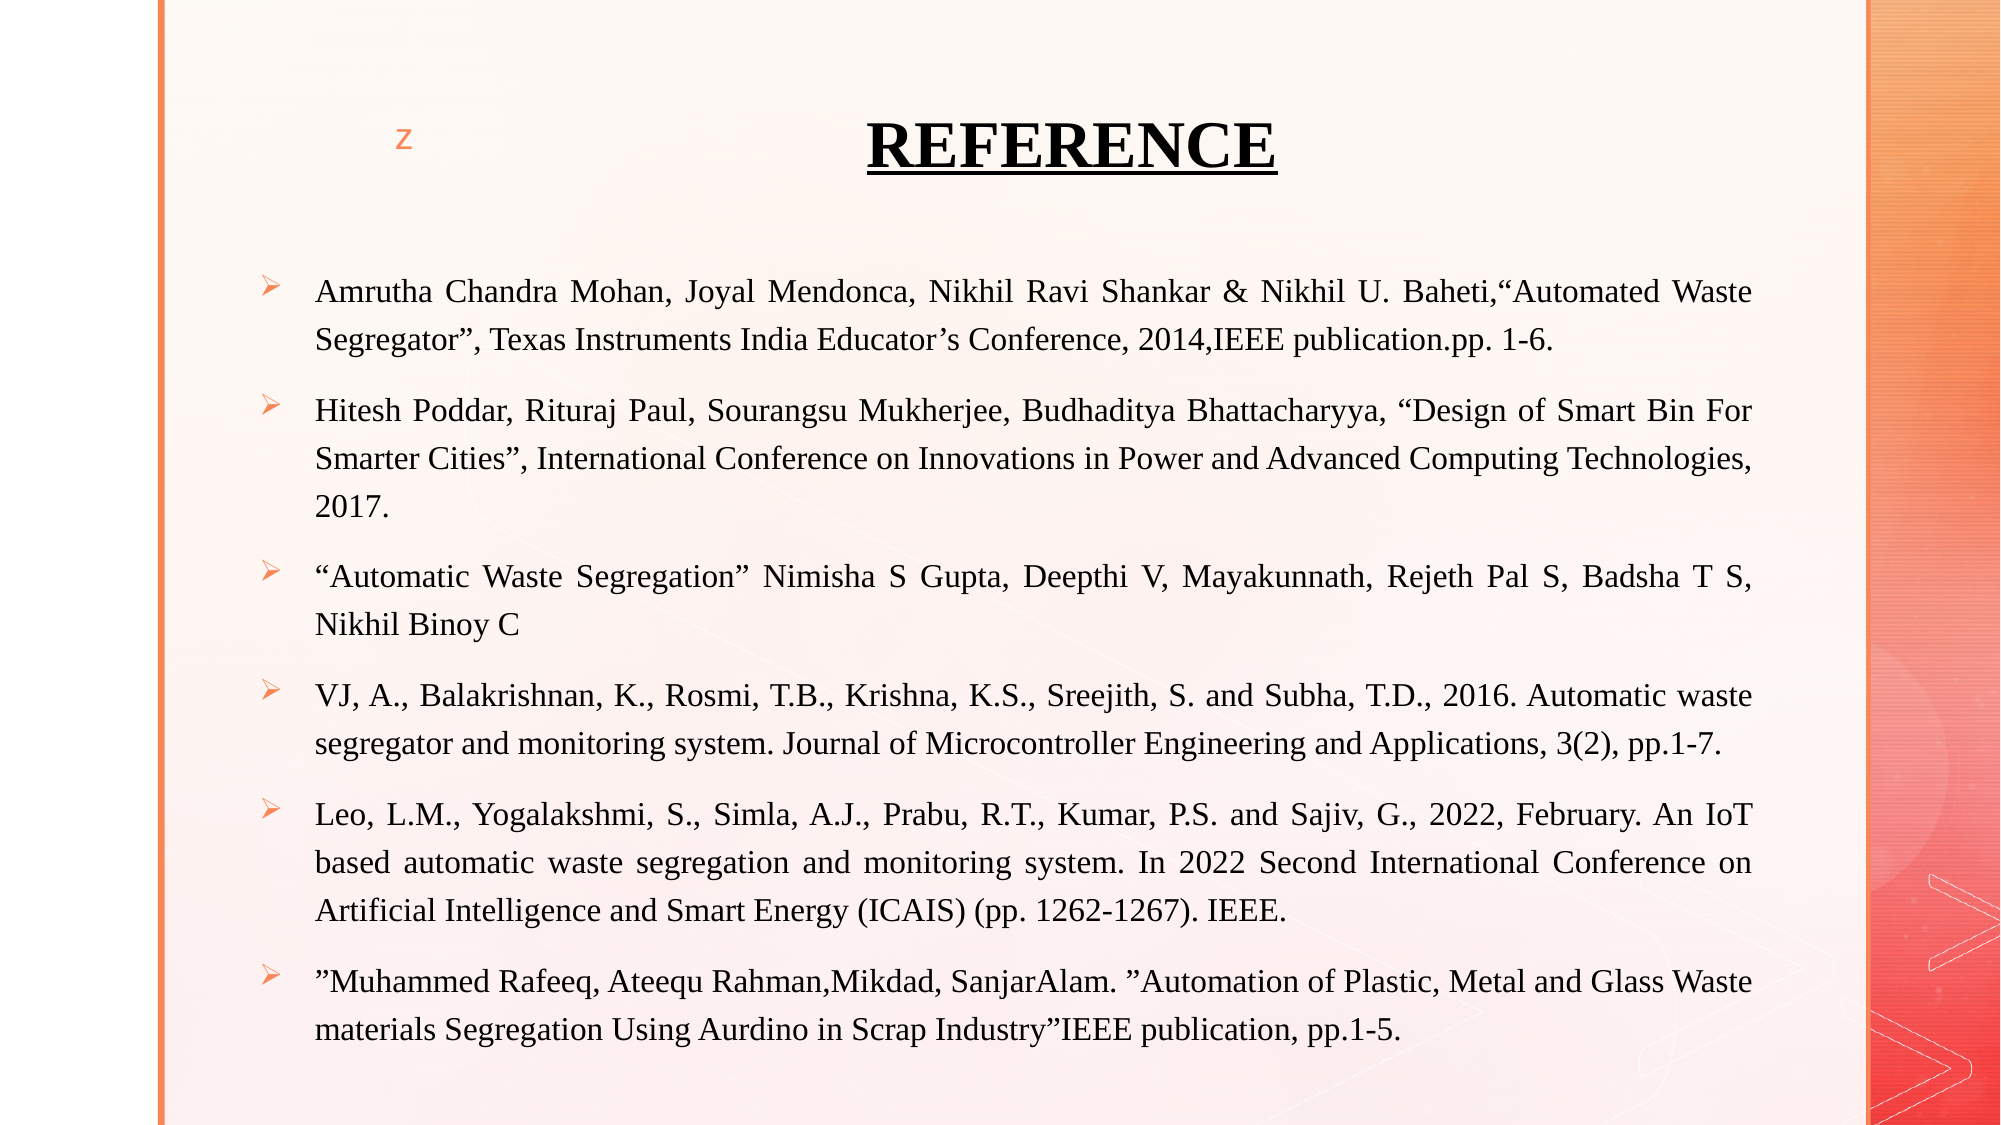

# REFERENCE
Amrutha Chandra Mohan, Joyal Mendonca, Nikhil Ravi Shankar & Nikhil U. Baheti,“Automated Waste Segregator”, Texas Instruments India Educator’s Conference, 2014,IEEE publication.pp. 1-6.
Hitesh Poddar, Rituraj Paul, Sourangsu Mukherjee, Budhaditya Bhattacharyya, “Design of Smart Bin For Smarter Cities”, International Conference on Innovations in Power and Advanced Computing Technologies, 2017.
“Automatic Waste Segregation” Nimisha S Gupta, Deepthi V, Mayakunnath, Rejeth Pal S, Badsha T S, Nikhil Binoy C
VJ, A., Balakrishnan, K., Rosmi, T.B., Krishna, K.S., Sreejith, S. and Subha, T.D., 2016. Automatic waste segregator and monitoring system. Journal of Microcontroller Engineering and Applications, 3(2), pp.1-7.
Leo, L.M., Yogalakshmi, S., Simla, A.J., Prabu, R.T., Kumar, P.S. and Sajiv, G., 2022, February. An IoT based automatic waste segregation and monitoring system. In 2022 Second International Conference on Artificial Intelligence and Smart Energy (ICAIS) (pp. 1262-1267). IEEE.
”Muhammed Rafeeq, Ateequ Rahman,Mikdad, SanjarAlam. ”Automation of Plastic, Metal and Glass Waste materials Segregation Using Aurdino in Scrap Industry”IEEE publication, pp.1-5.